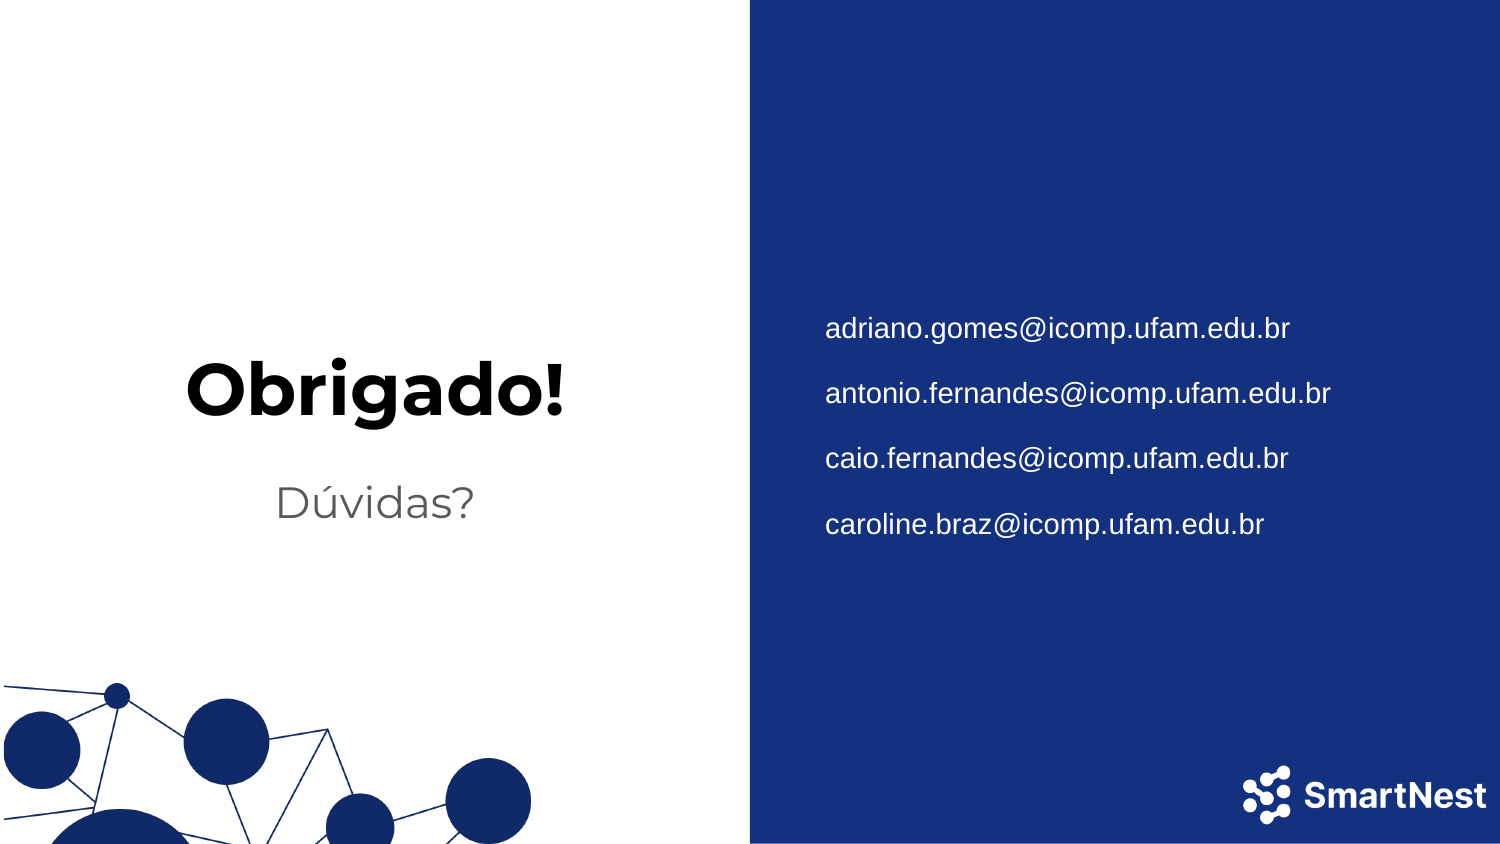

adriano.gomes@icomp.ufam.edu.br
antonio.fernandes@icomp.ufam.edu.br
caio.fernandes@icomp.ufam.edu.br
caroline.braz@icomp.ufam.edu.br
# Obrigado!
Dúvidas?